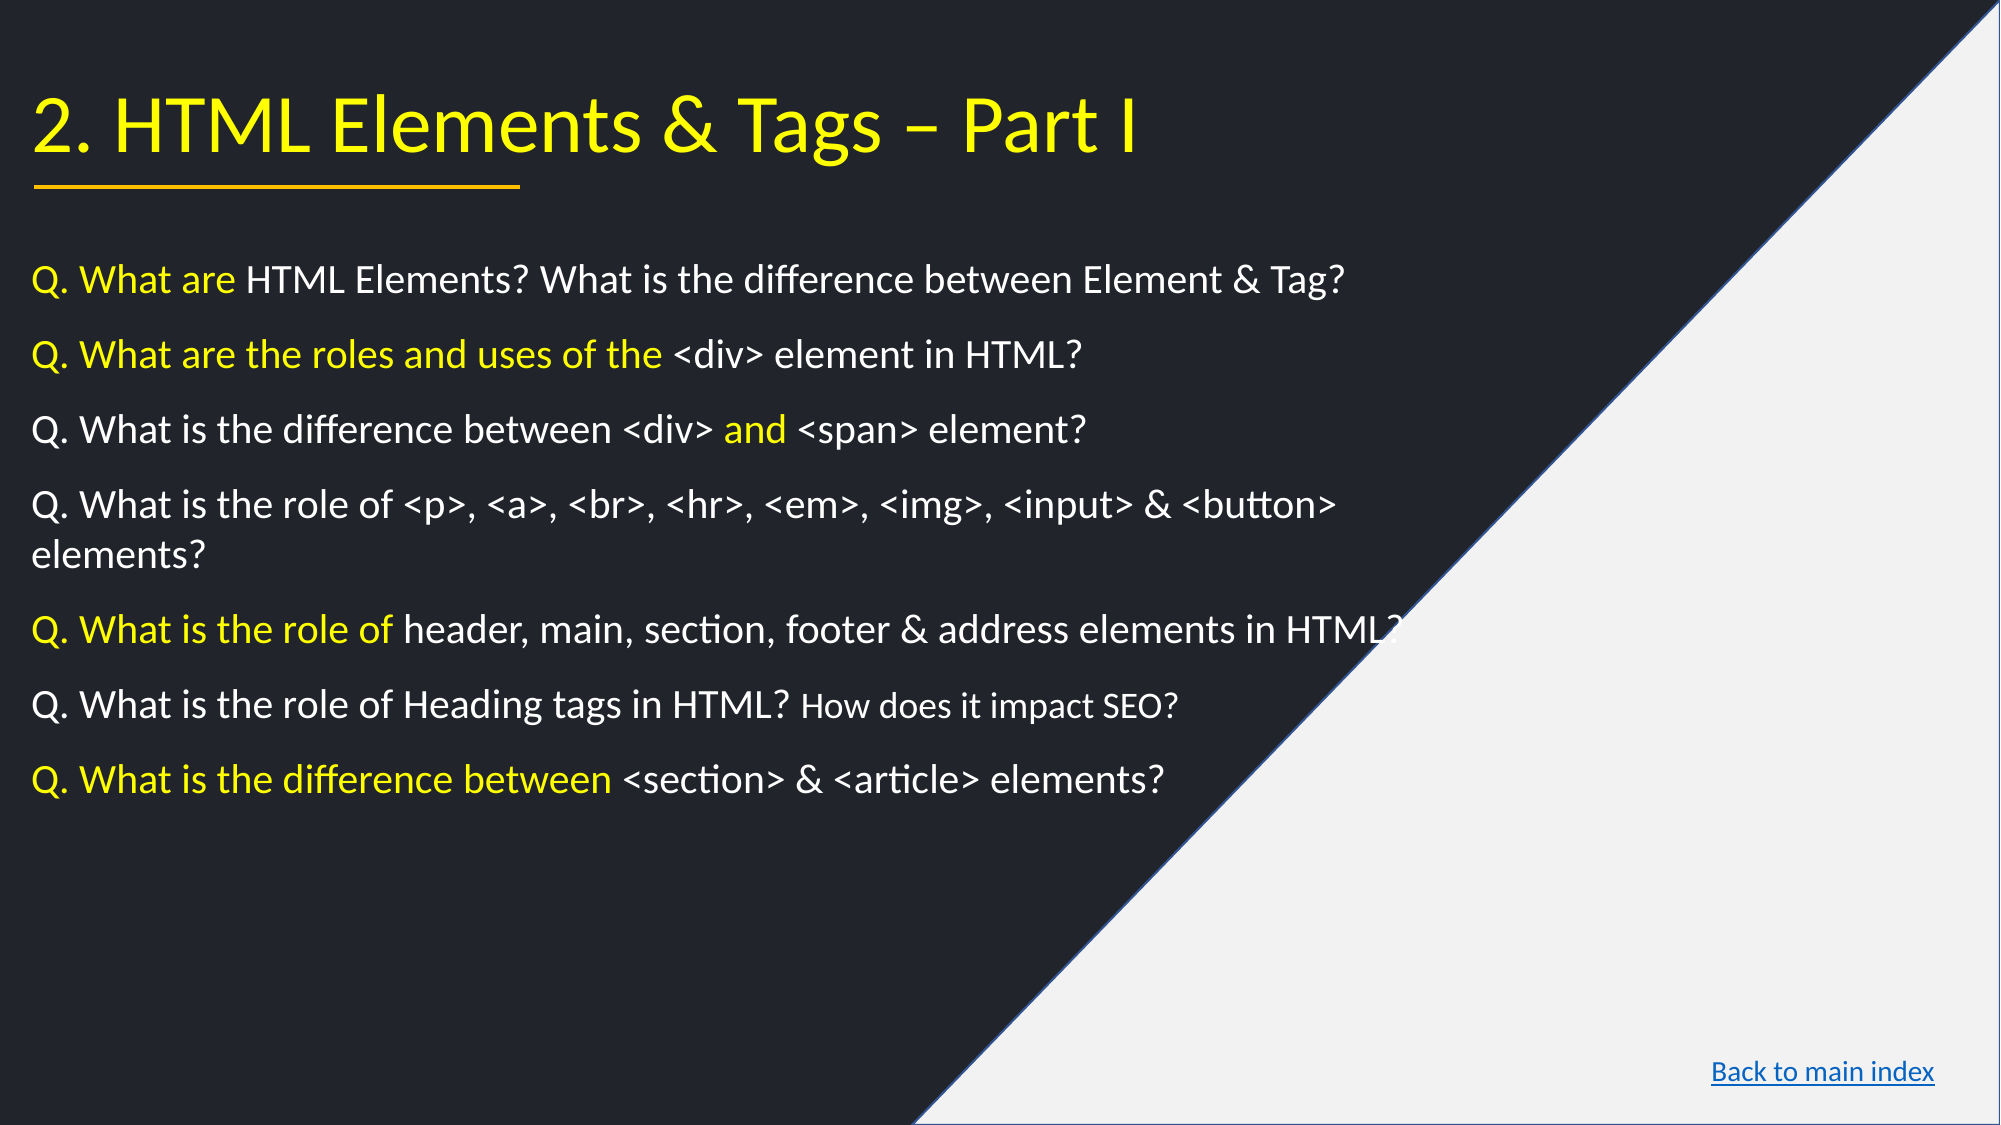

# 2. HTML Elements & Tags – Part I
Q. What are HTML Elements? What is the difference between Element & Tag?
Q. What are the roles and uses of the <div> element in HTML?
Q. What is the difference between <div> and <span> element?
Q. What is the role of <p>, <a>, <br>, <hr>, <em>, <img>, <input> & <button> elements?
Q. What is the role of header, main, section, footer & address elements in HTML?
Q. What is the role of Heading tags in HTML? How does it impact SEO?
Q. What is the difference between <section> & <article> elements?
Back to main index